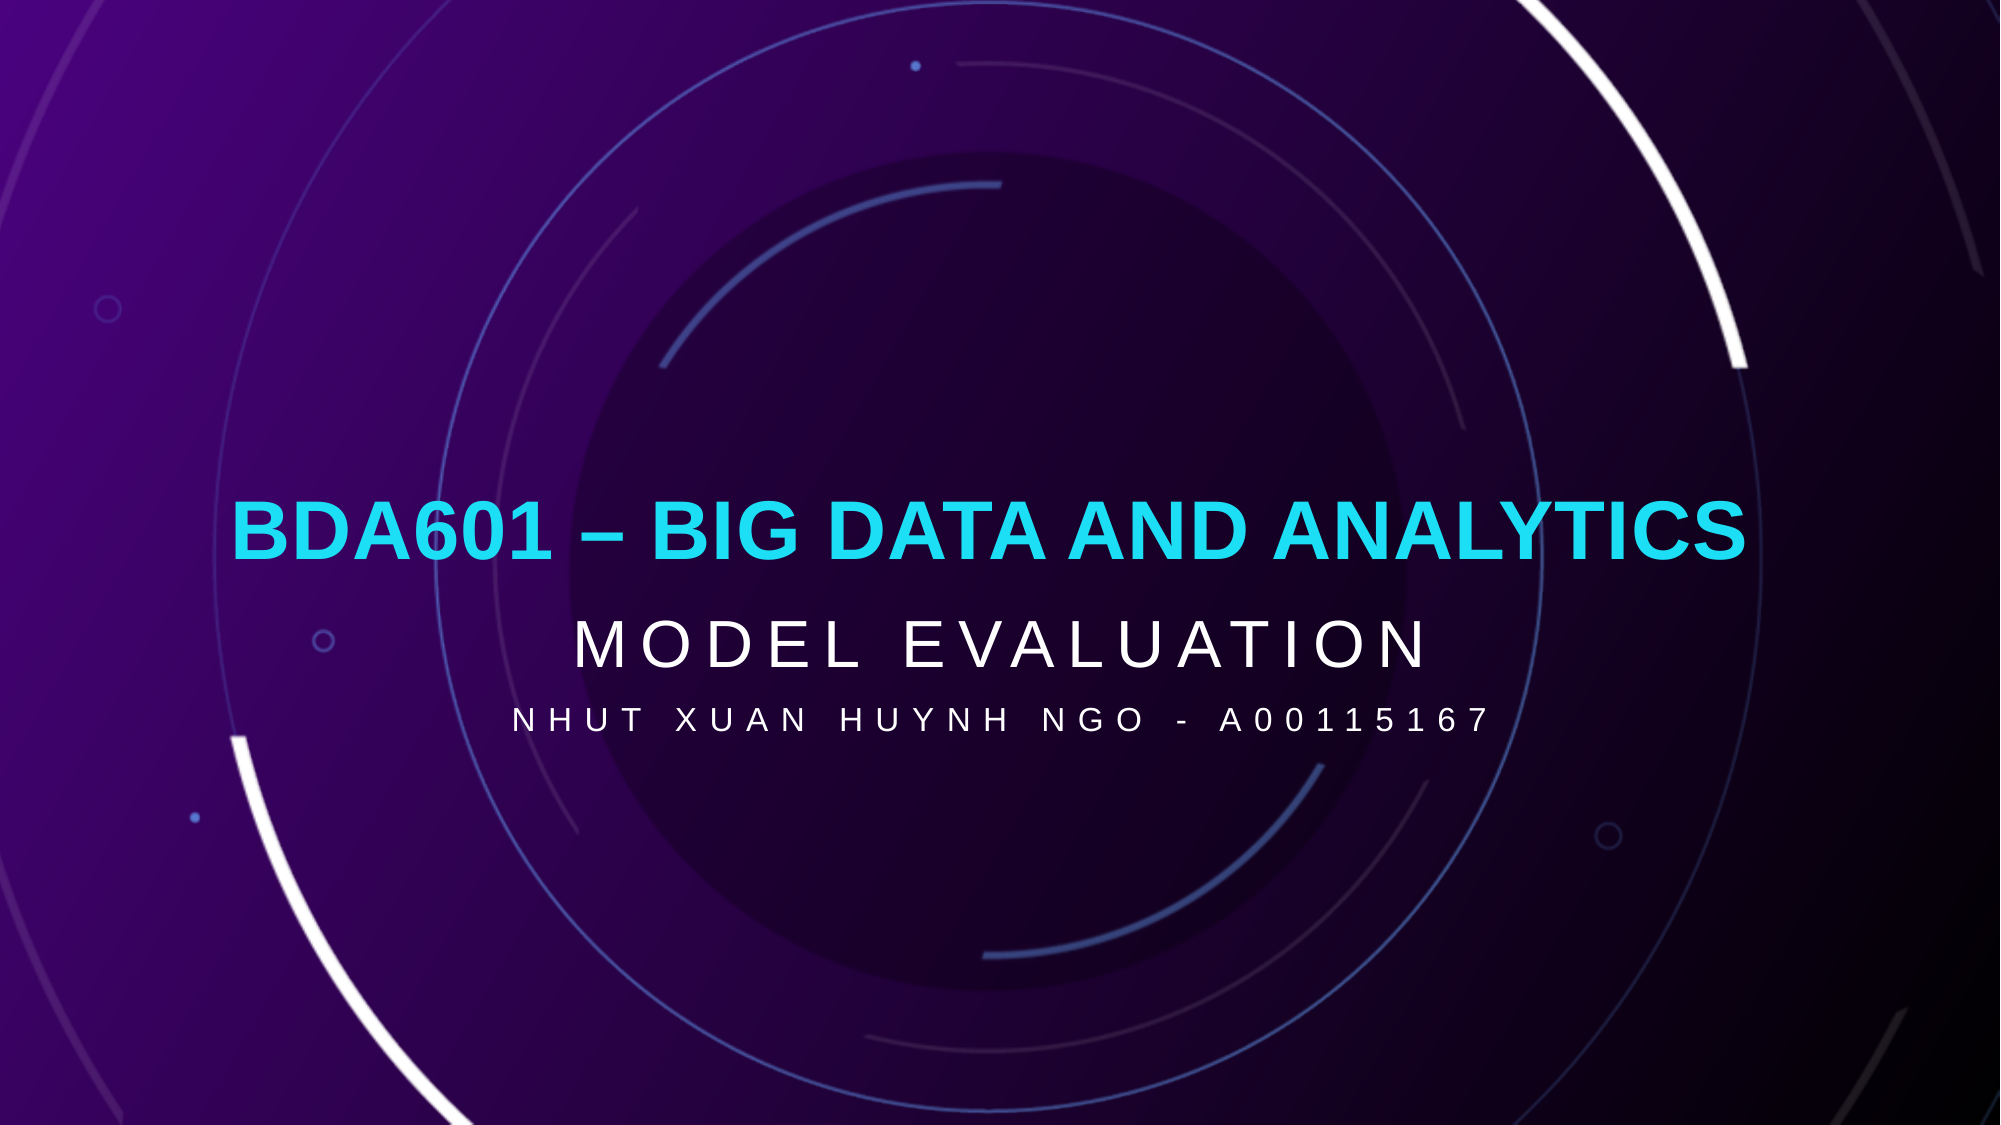

# BDA601 – BIG DATA AND ANALYTICS
Model evaluation
NHUT XUAN HUYNH NGO - A00115167